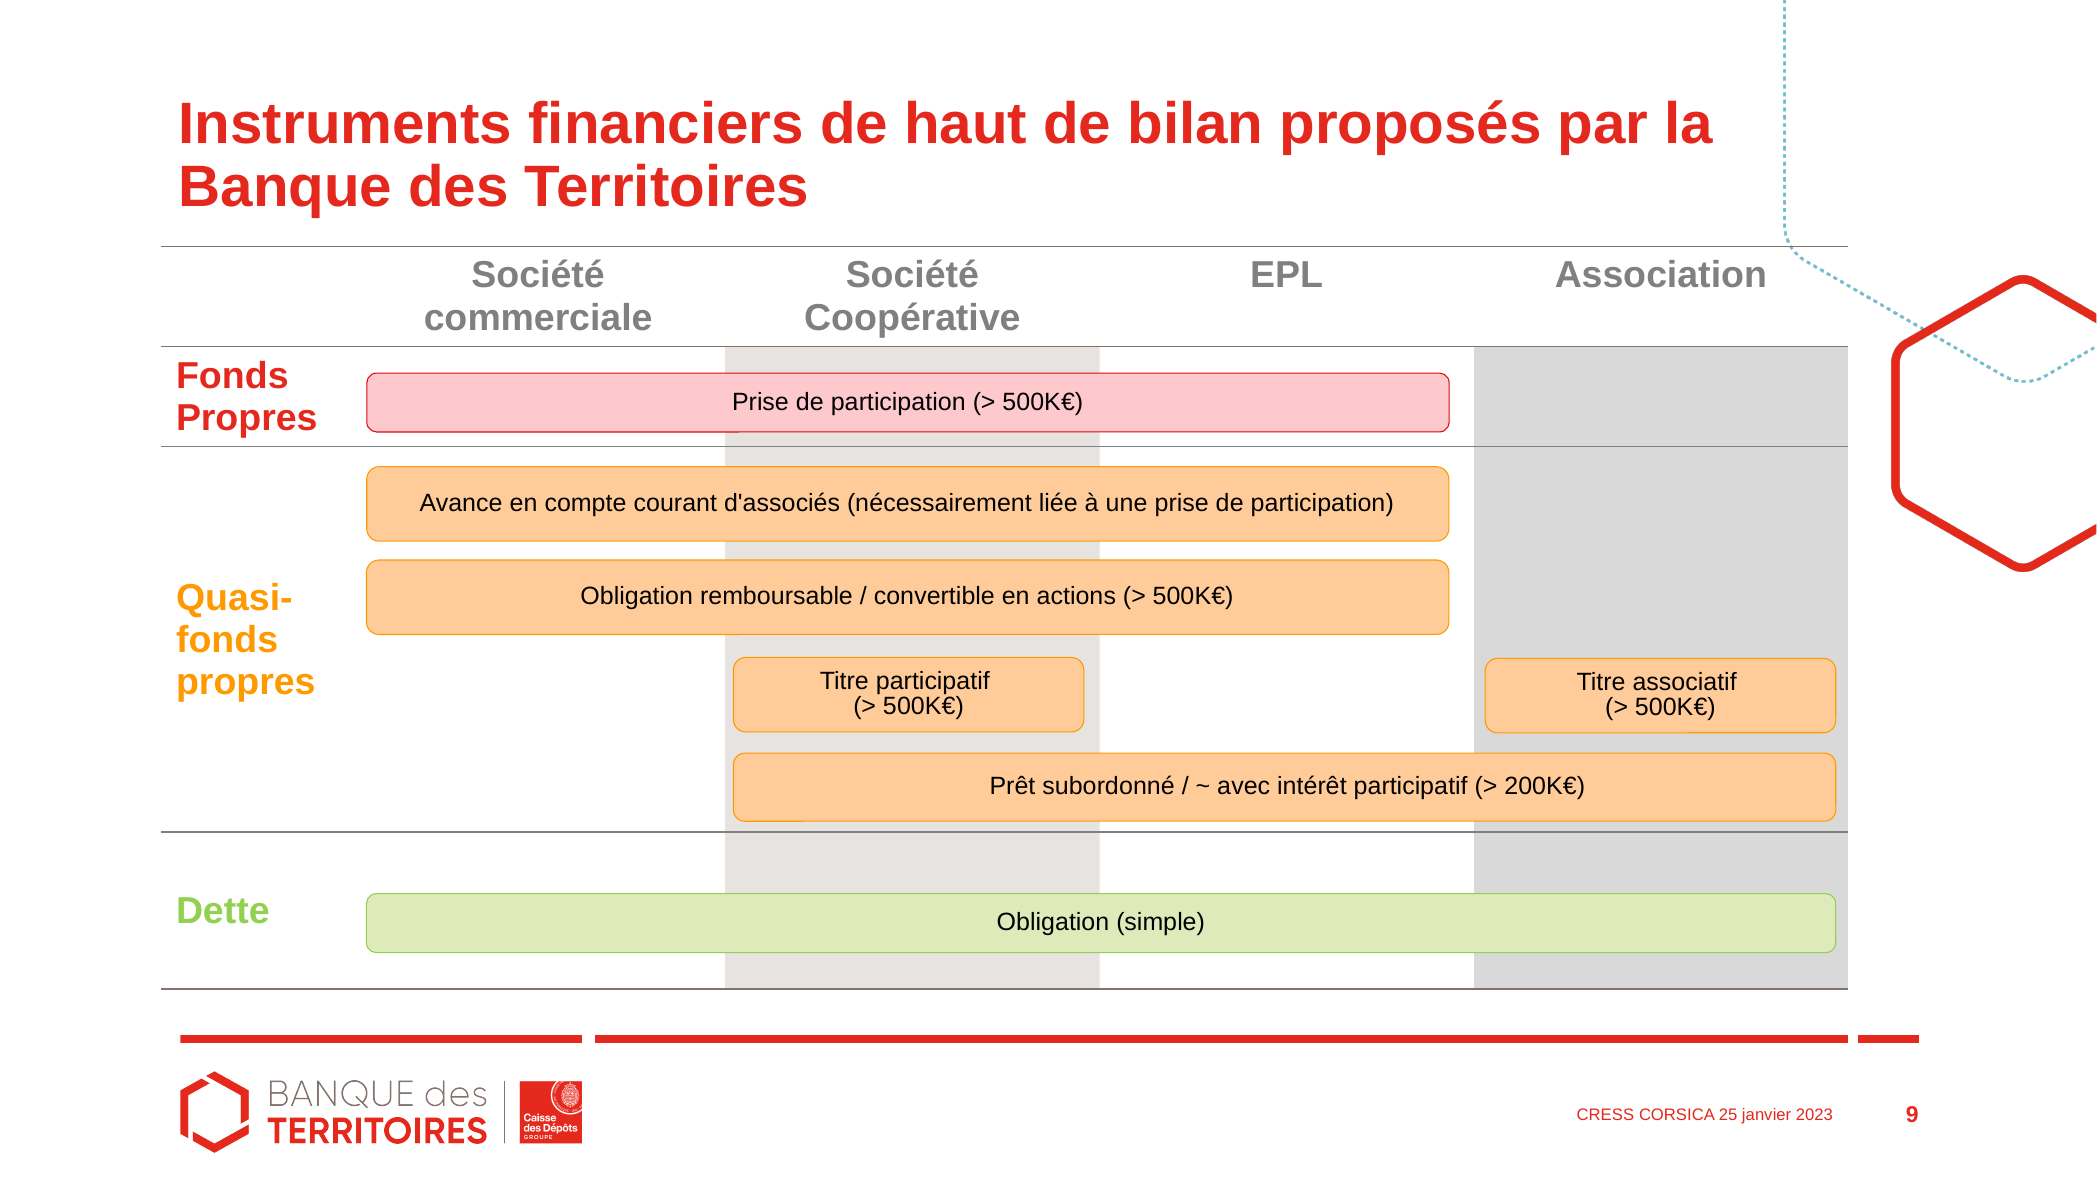

# Instruments financiers de haut de bilan proposés par la Banque des Territoires
|  | Société commerciale | Société Coopérative | EPL | Association |
| --- | --- | --- | --- | --- |
| Fonds Propres |  |  |  |  |
| Quasi-fonds propres |  |  |  |  |
| Dette |  |  |  |  |
Prise de participation (> 500K€)
Avance en compte courant d'associés (nécessairement liée à une prise de participation)
Obligation remboursable / convertible en actions (> 500K€)
Titre participatif
(> 500K€)
Titre associatif
(> 500K€)
 Prêt subordonné / ~ avec intérêt participatif (> 200K€)
Obligation (simple)
9
CRESS CORSICA 25 janvier 2023